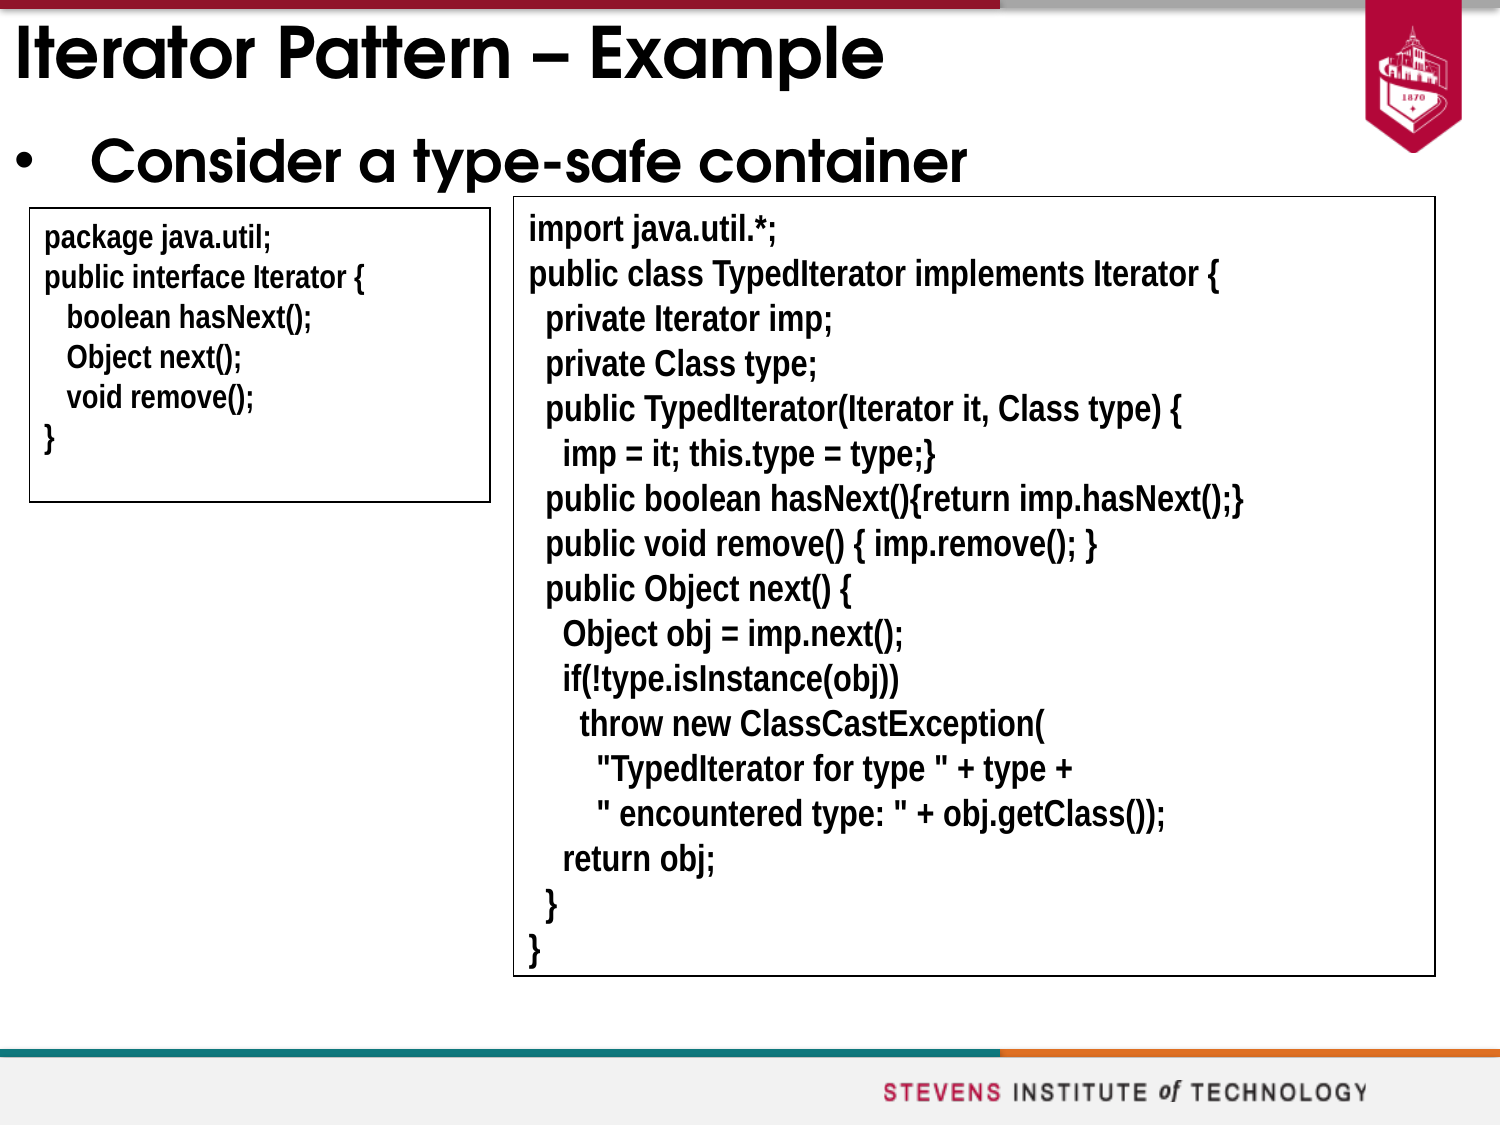

# Iterator Pattern – Example
Consider a type-safe container
import java.util.*;
public class TypedIterator implements Iterator {
  private Iterator imp;
  private Class type;
  public TypedIterator(Iterator it, Class type) {
    imp = it; this.type = type;}
  public boolean hasNext(){return imp.hasNext();}
  public void remove() { imp.remove(); }
  public Object next() {
    Object obj = imp.next();
    if(!type.isInstance(obj))
      throw new ClassCastException(
        "TypedIterator for type " + type +
        " encountered type: " + obj.getClass());
    return obj;
  }
}
package java.util;
public interface Iterator {
   boolean hasNext();
   Object next();
   void remove();
}